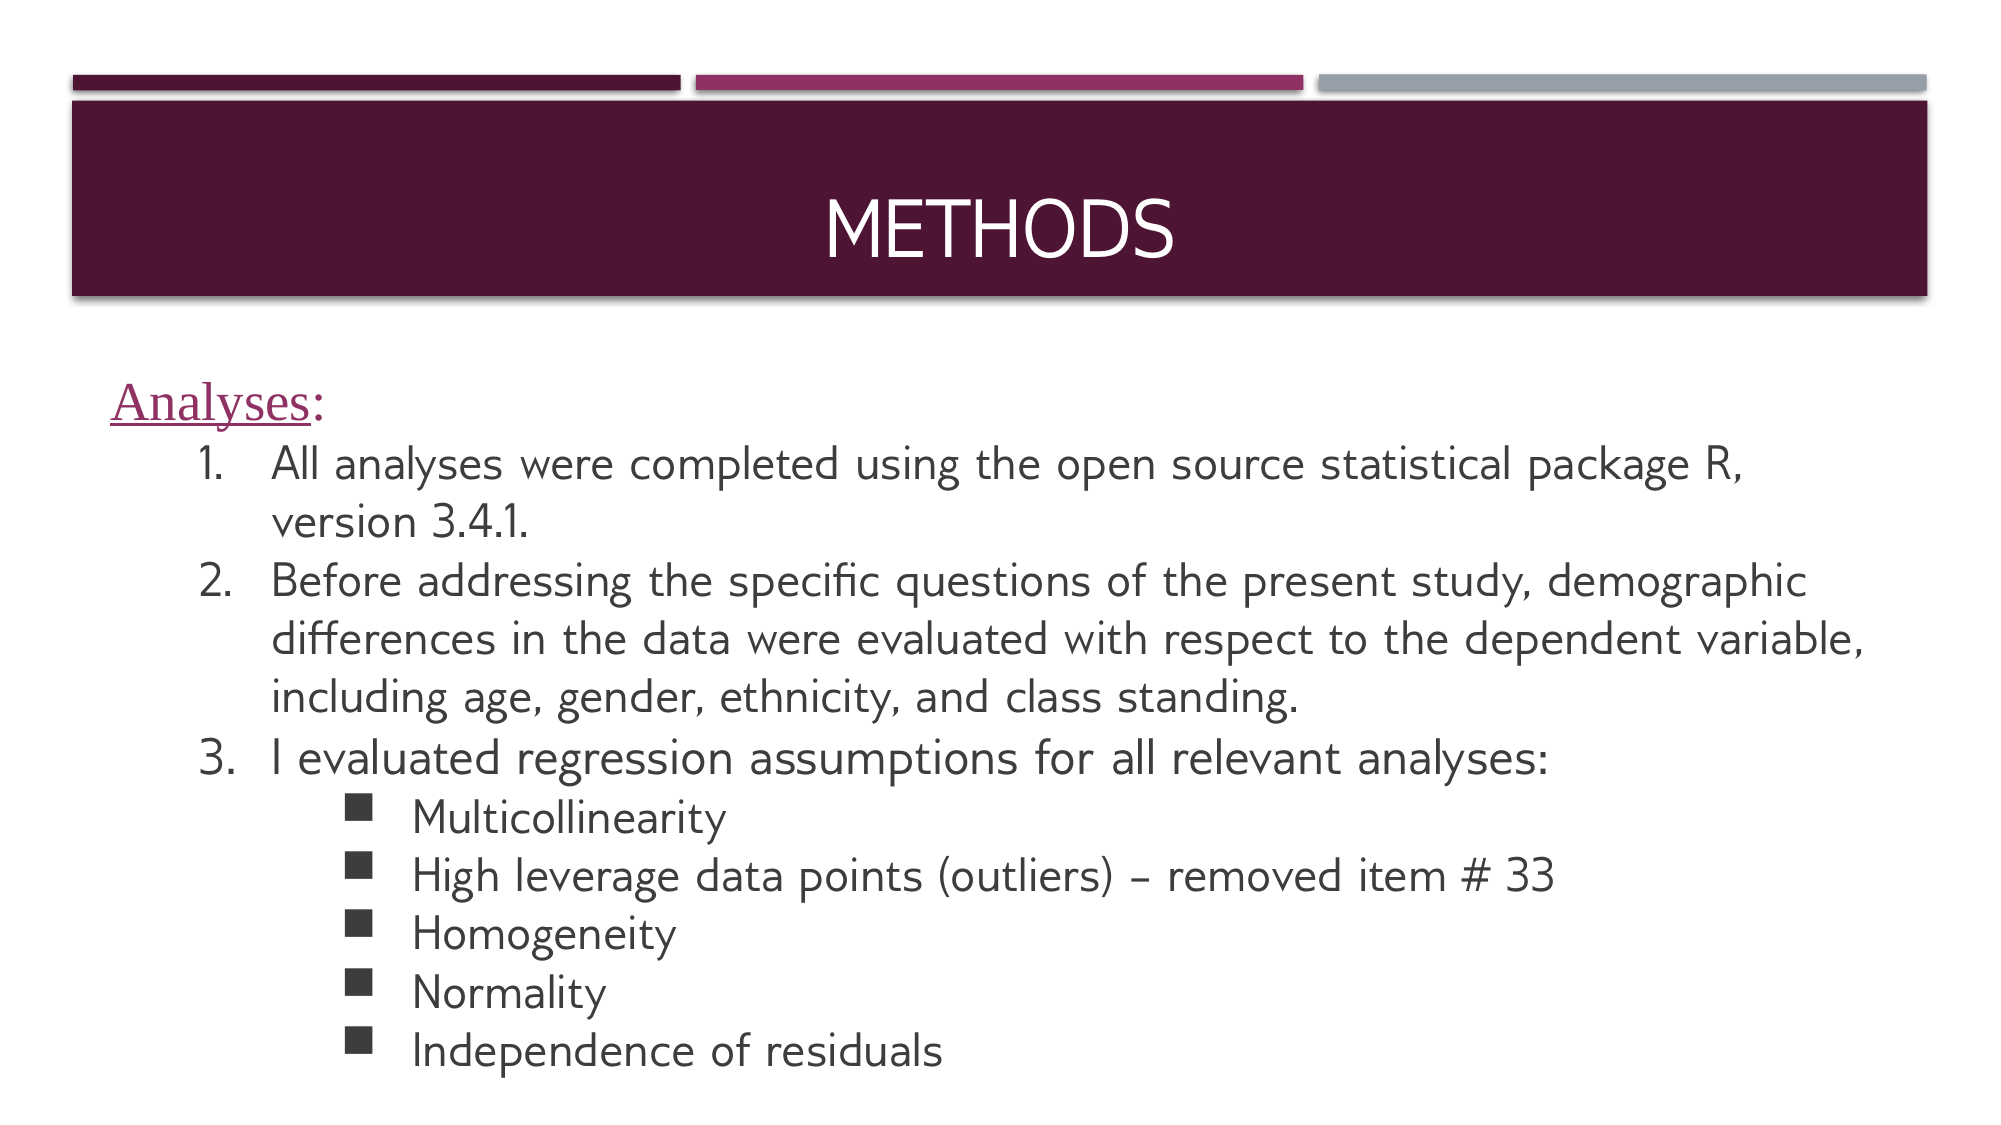

# Methods
Analyses:
All analyses were completed using the open source statistical package R, version 3.4.1.
Before addressing the specific questions of the present study, demographic differences in the data were evaluated with respect to the dependent variable, including age, gender, ethnicity, and class standing.
I evaluated regression assumptions for all relevant analyses:
Multicollinearity
High leverage data points (outliers) – removed item # 33
Homogeneity
Normality
Independence of residuals